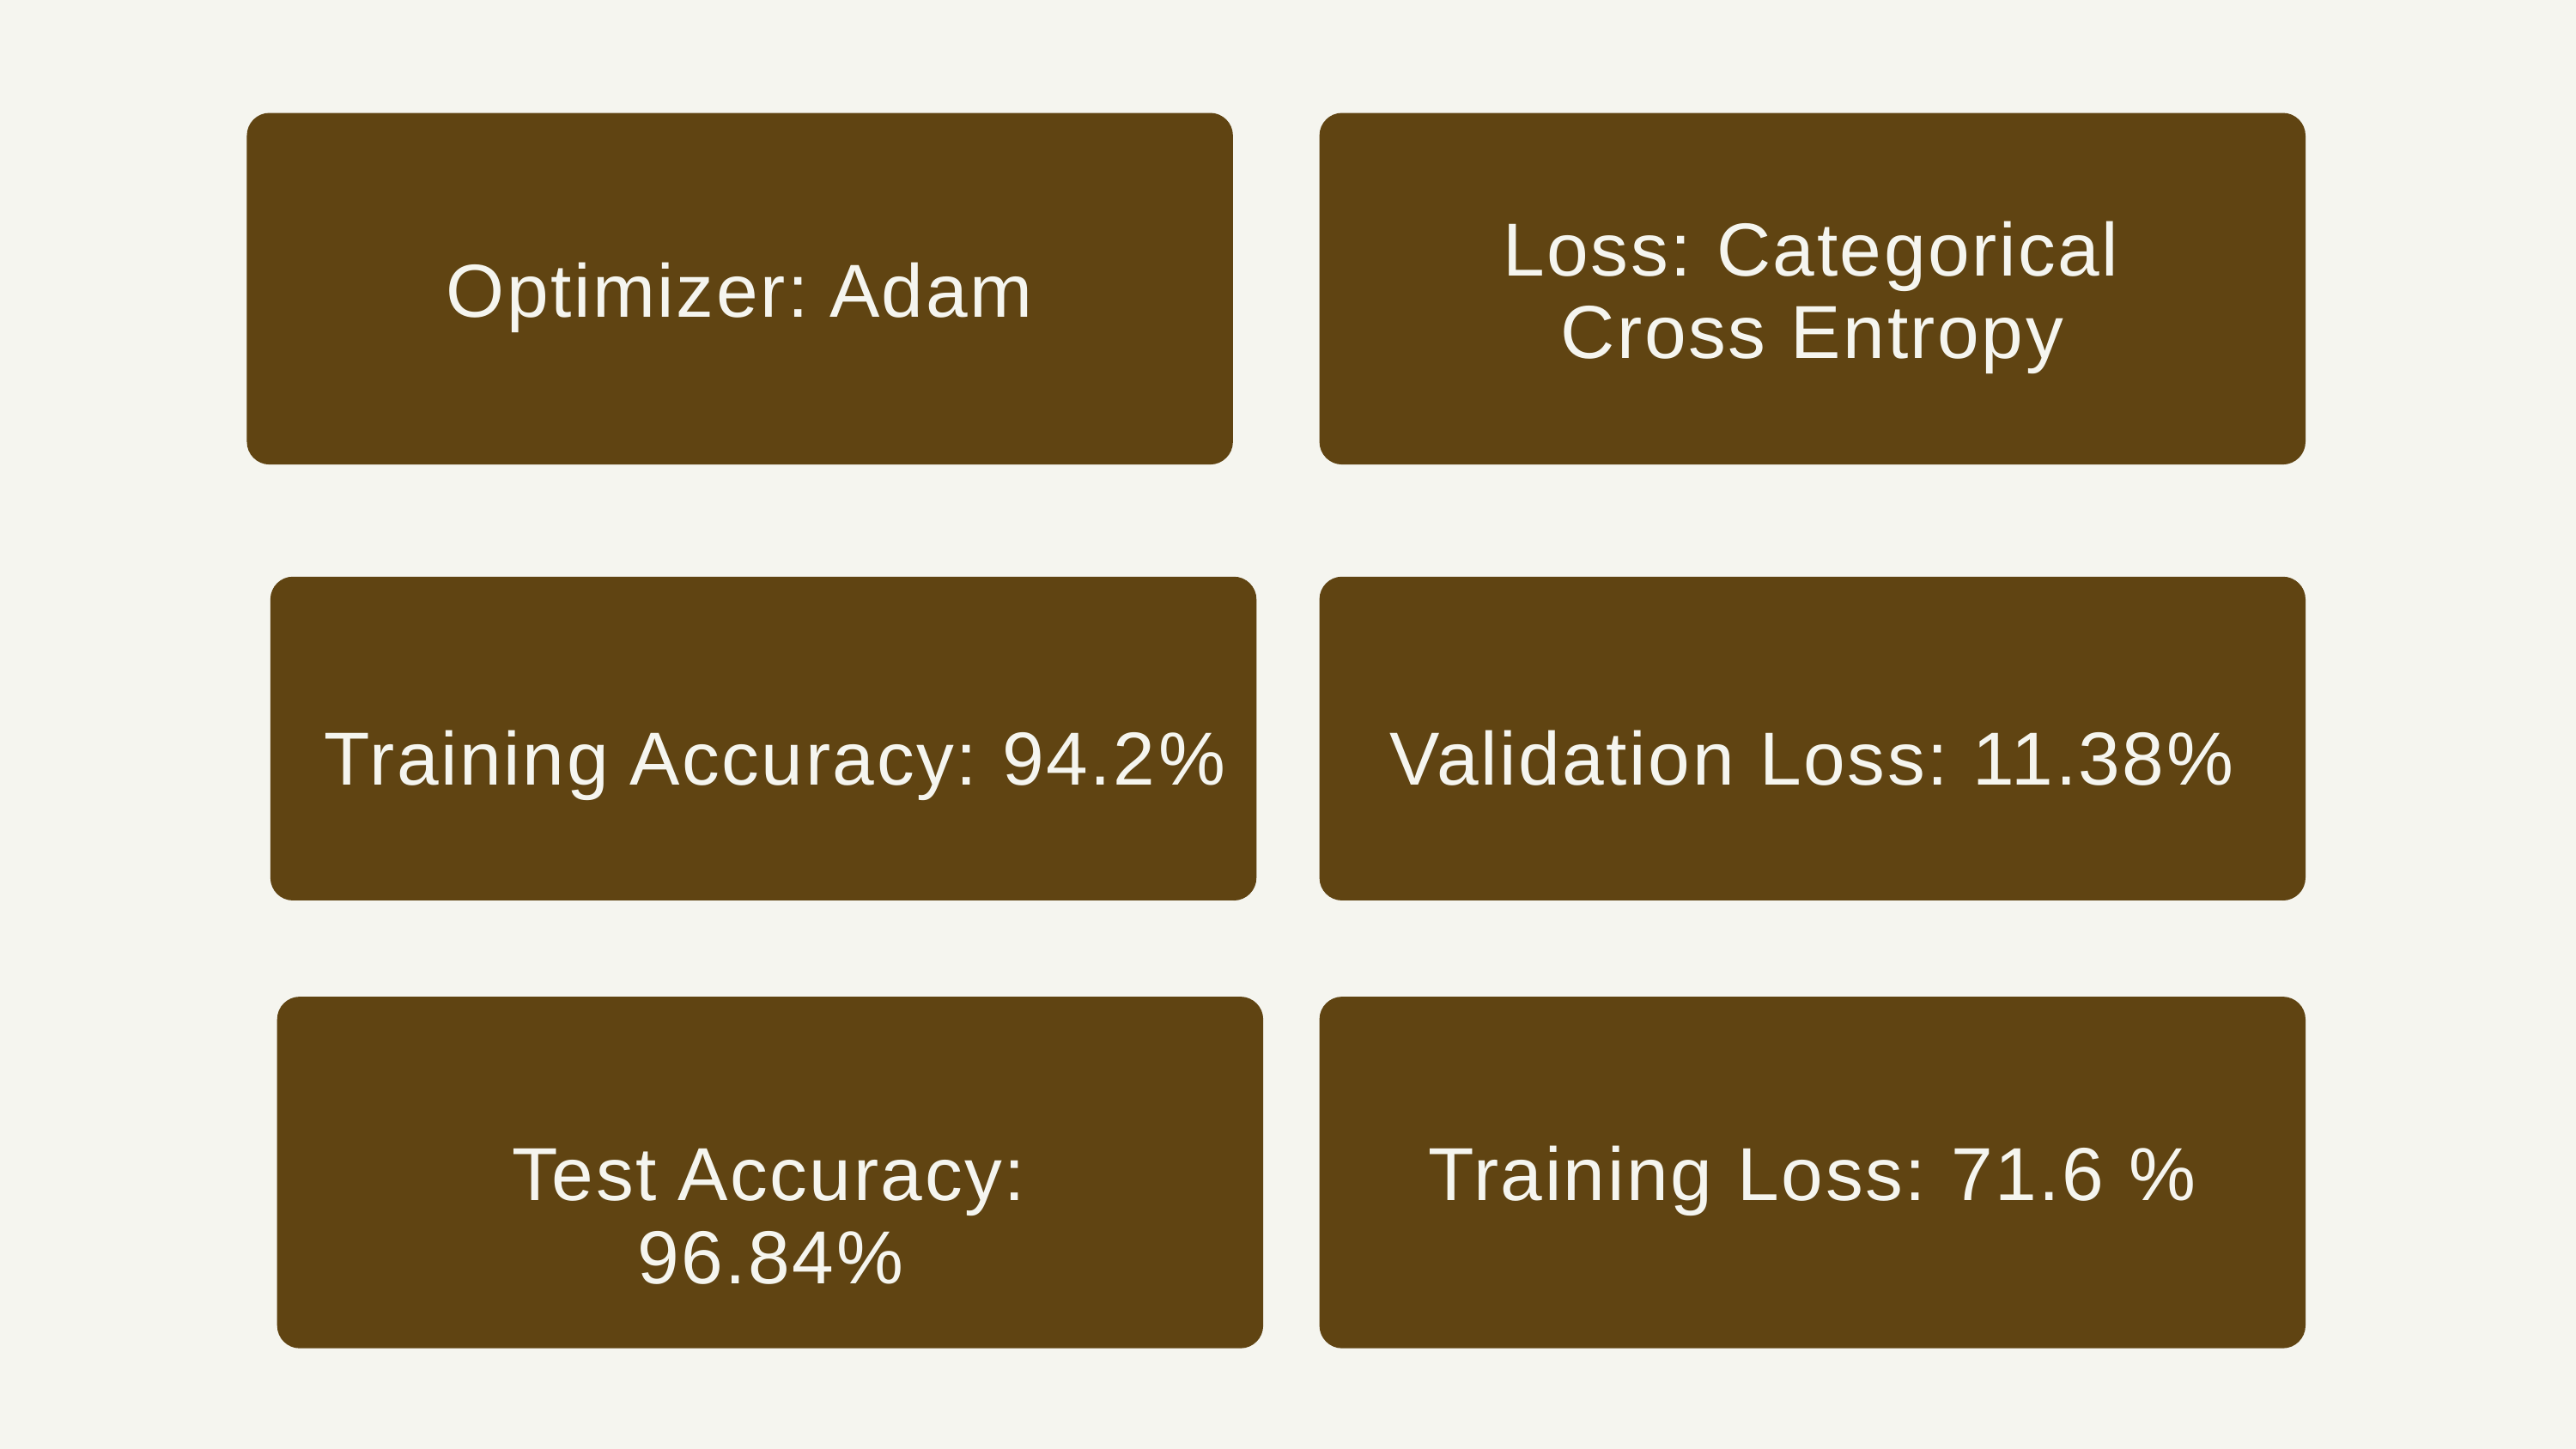

Loss: Categorical Cross Entropy
Optimizer: Adam

Training Accuracy: 94.2%

Validation Loss: 11.38%

Test Accuracy: 96.84%
Training Loss: 71.6 %